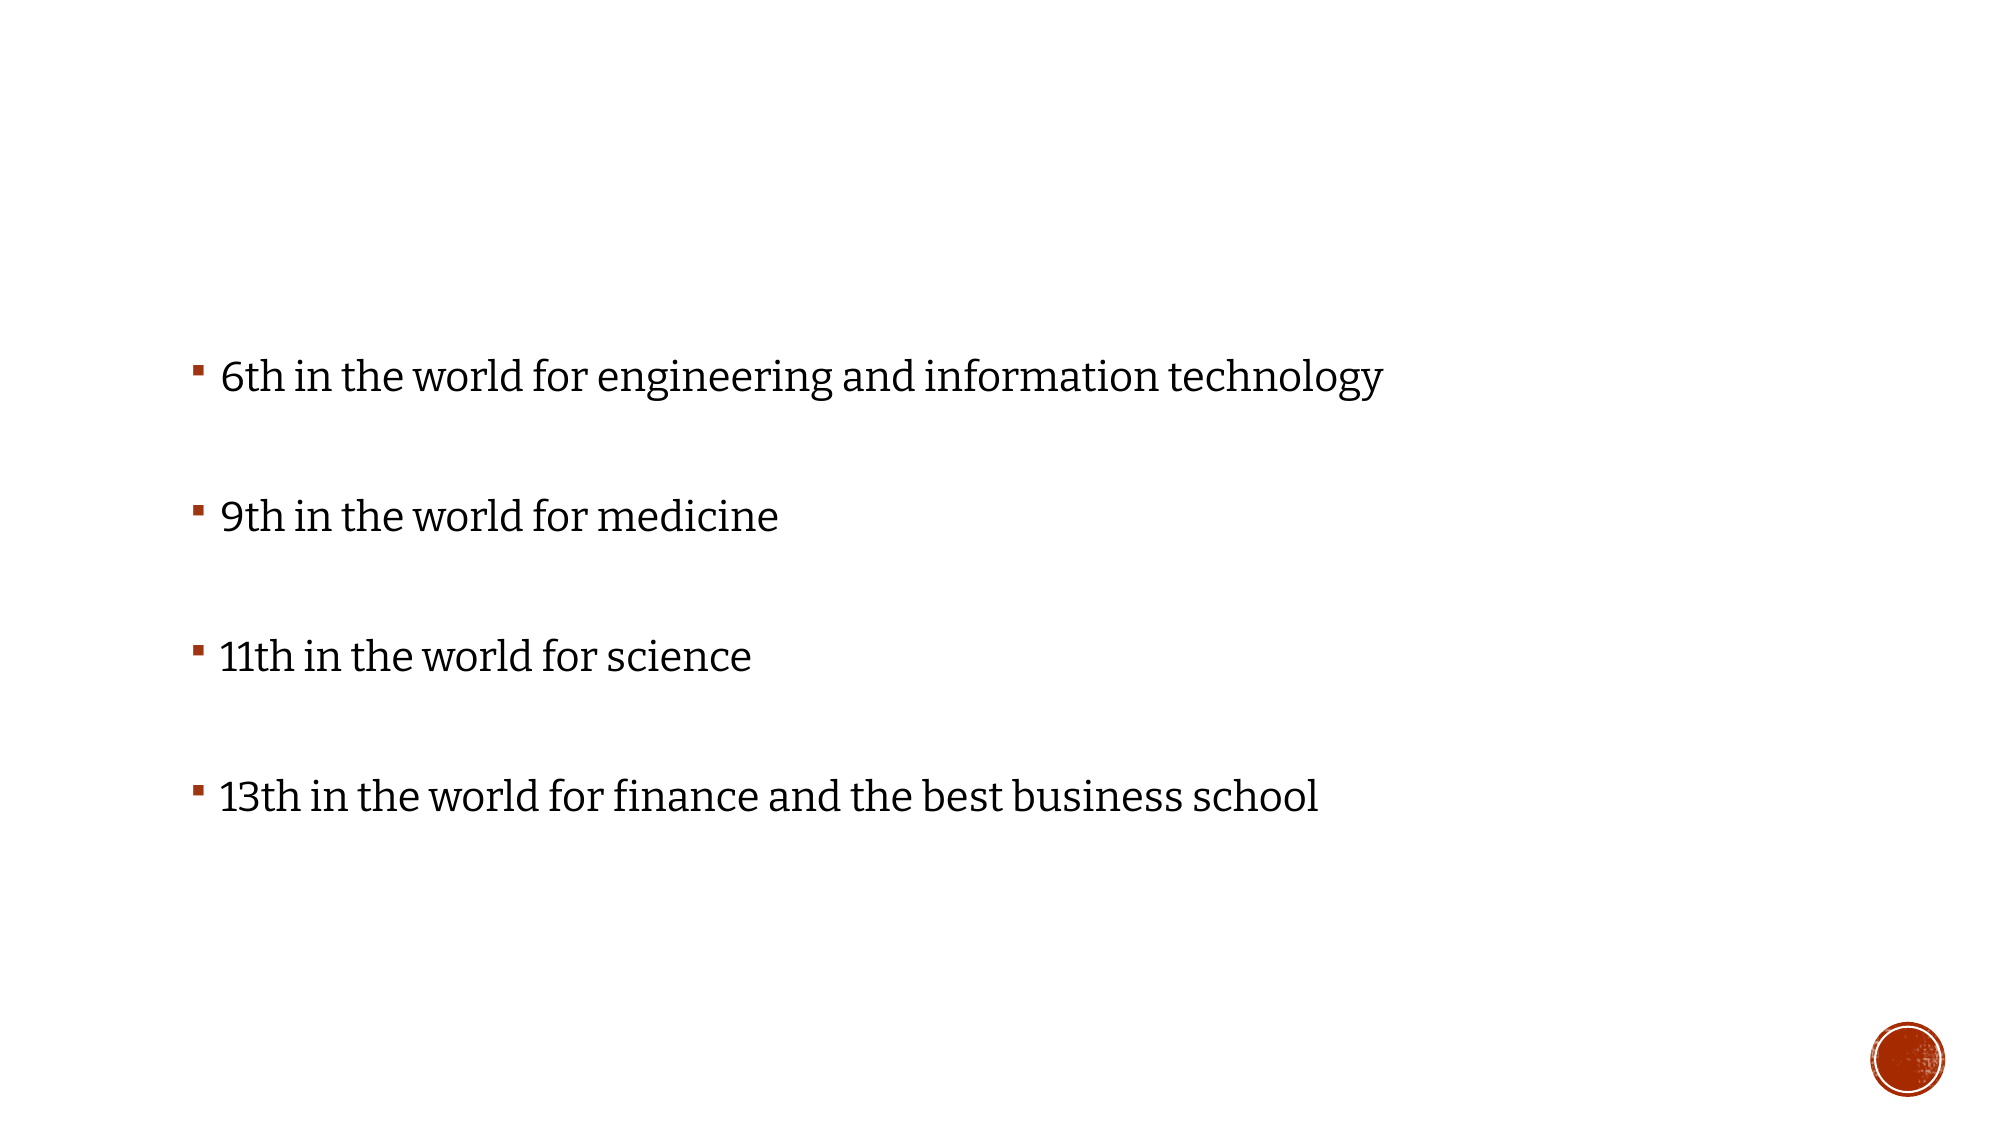

6th in the world for engineering and information technology

9th in the world for medicine

11th in the world for science

13th in the world for finance and the best business school